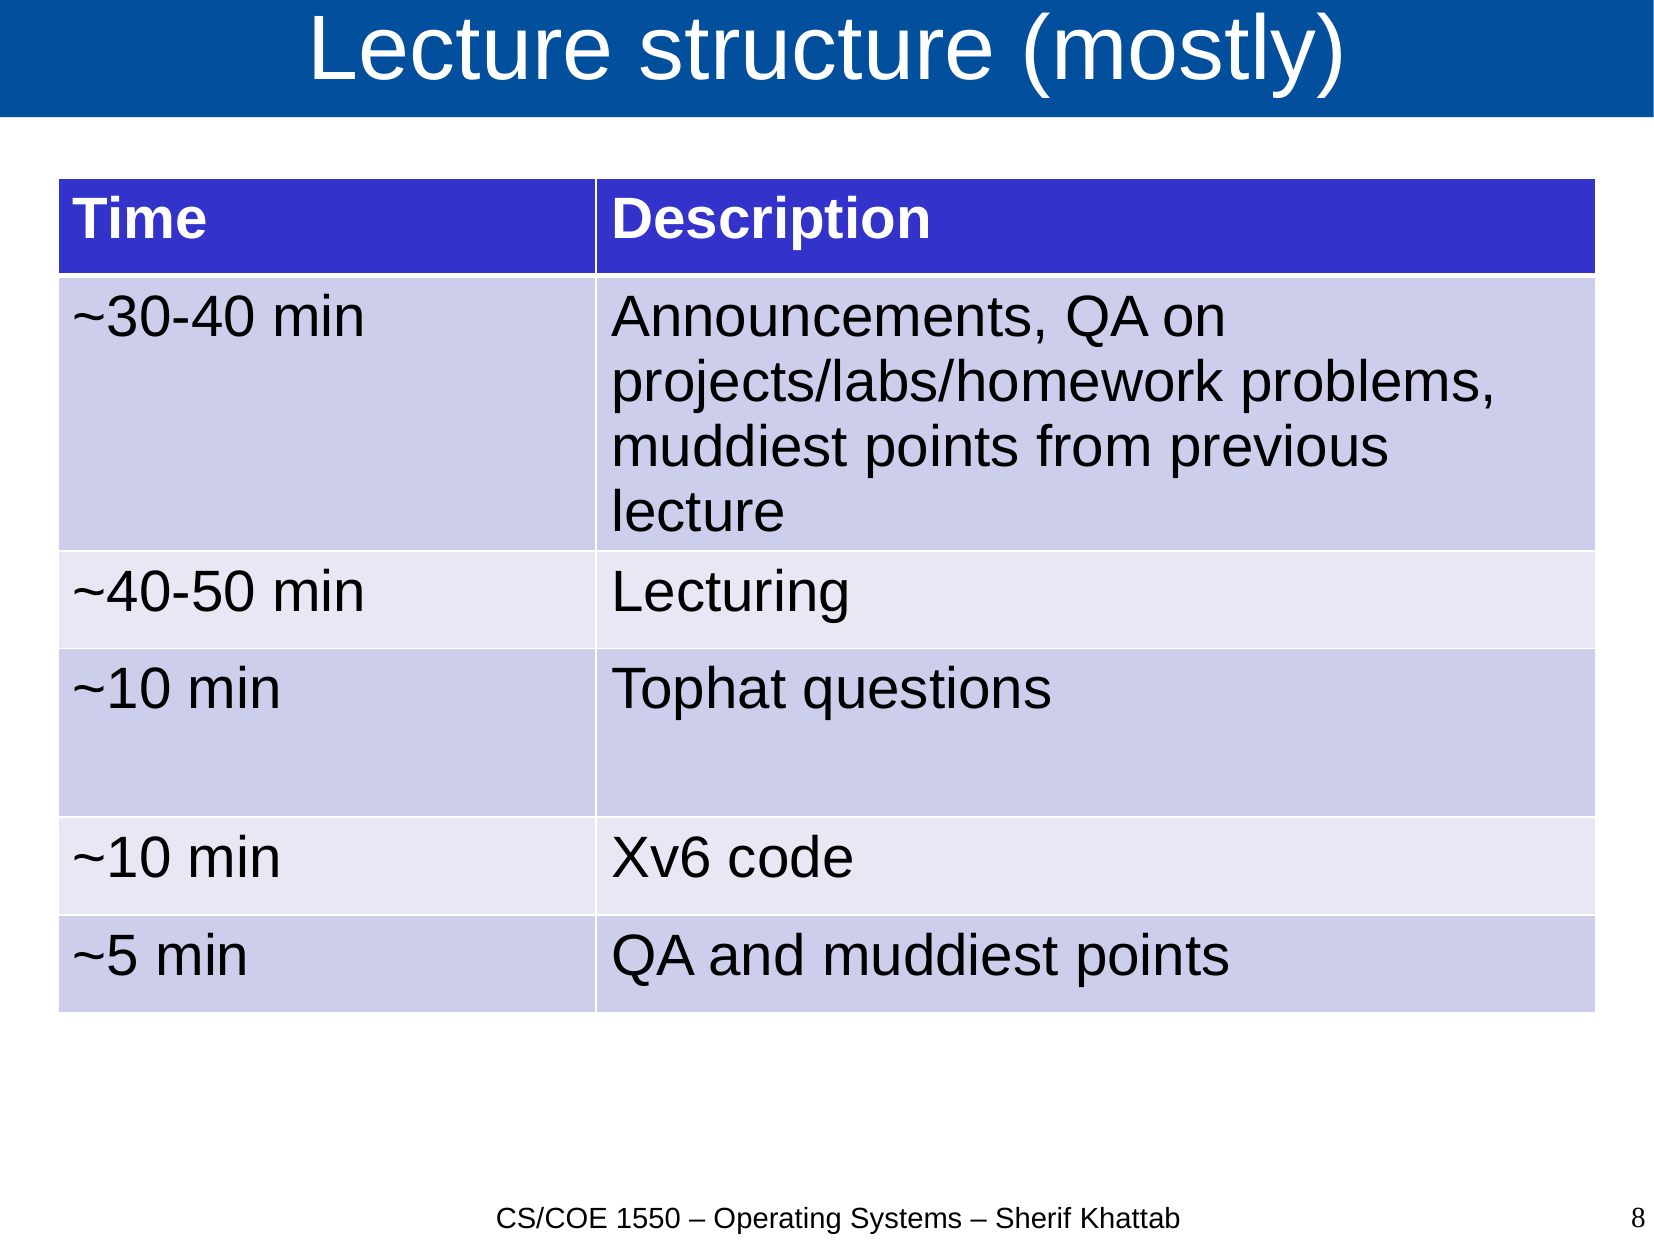

# Lecture structure (mostly)

| Time | Description |
| --- | --- |
| ~30-40 min | Announcements, QA on projects/labs/homework problems, muddiest points from previous lecture |
| ~40-50 min | Lecturing |
| ~10 min | Tophat questions |
| ~10 min | Xv6 code |
| ~5 min | QA and muddiest points |
8
CS/COE 1550 – Operating Systems – Sherif Khattab